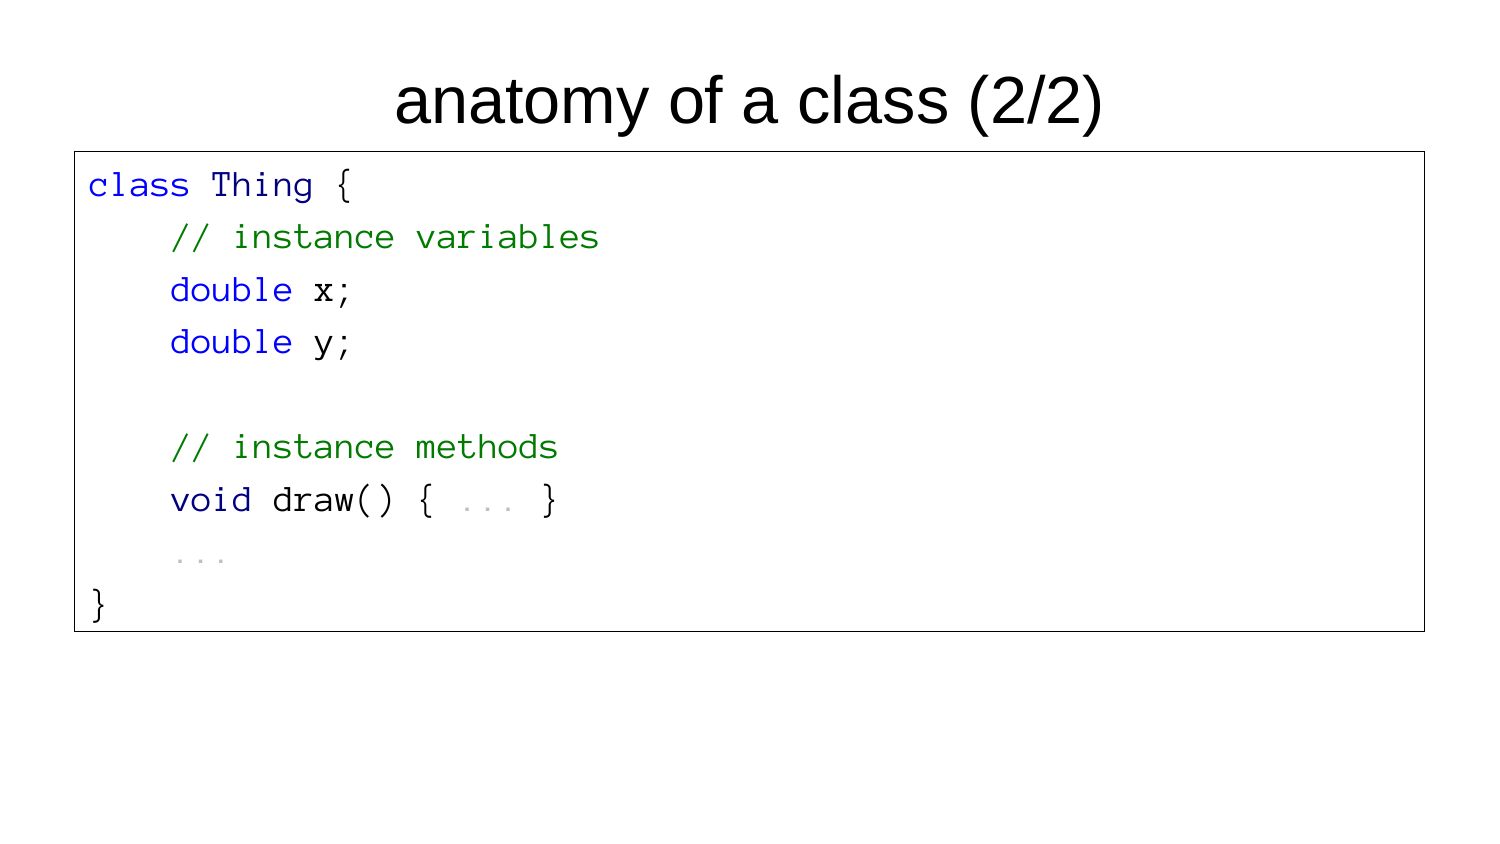

# anatomy of a class (2/2)
class Thing {
    // instance variables
    double x;
    double y;

    // instance methods
    void draw() { ... }
    ...
}